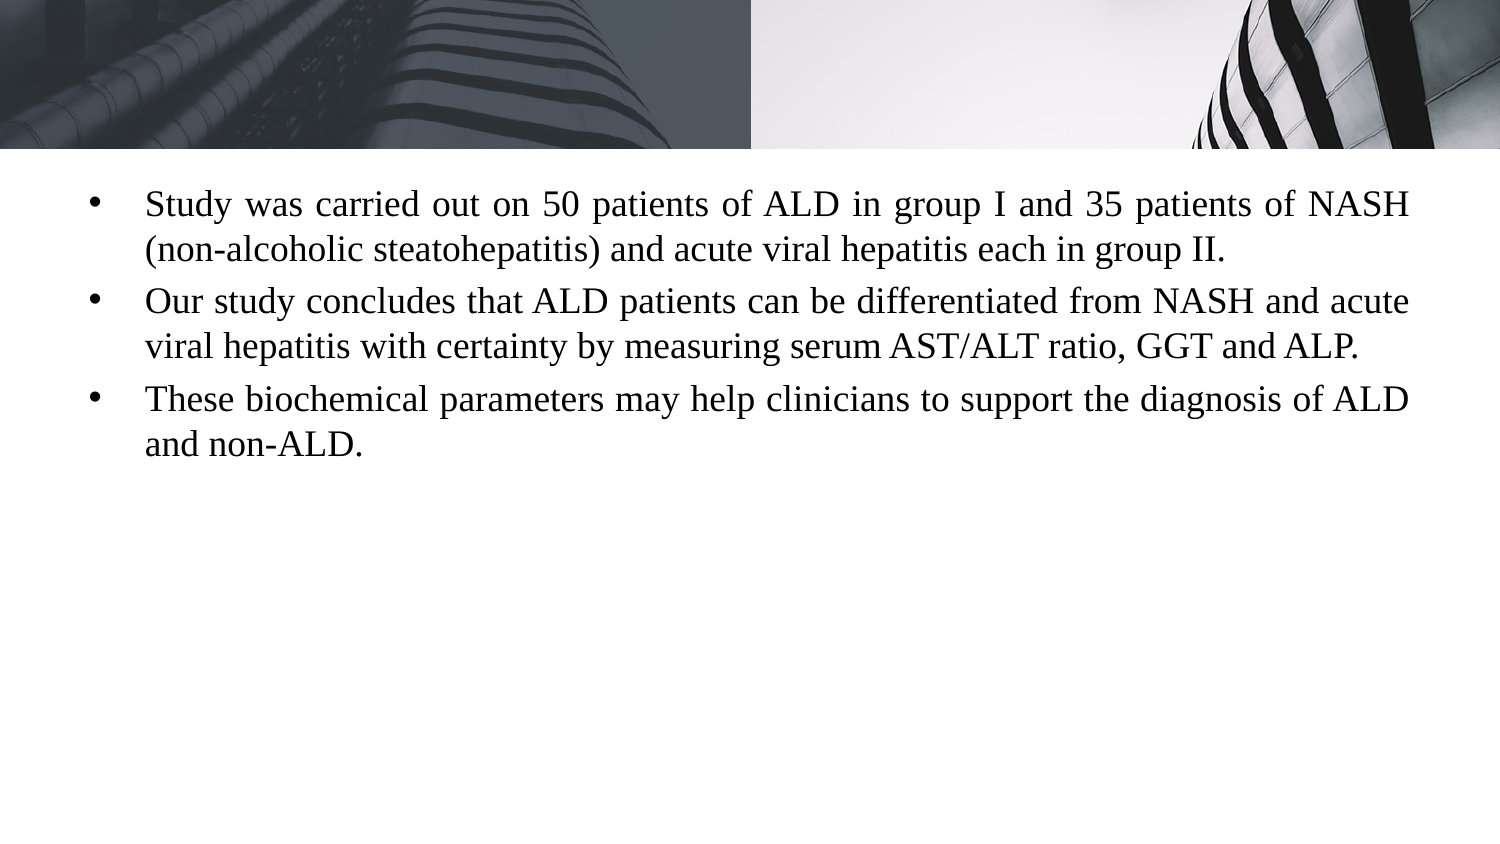

Study was carried out on 50 patients of ALD in group I and 35 patients of NASH (non-alcoholic steatohepatitis) and acute viral hepatitis each in group II.
Our study concludes that ALD patients can be differentiated from NASH and acute viral hepatitis with certainty by measuring serum AST/ALT ratio, GGT and ALP.
These biochemical parameters may help clinicians to support the diagnosis of ALD and non-ALD.